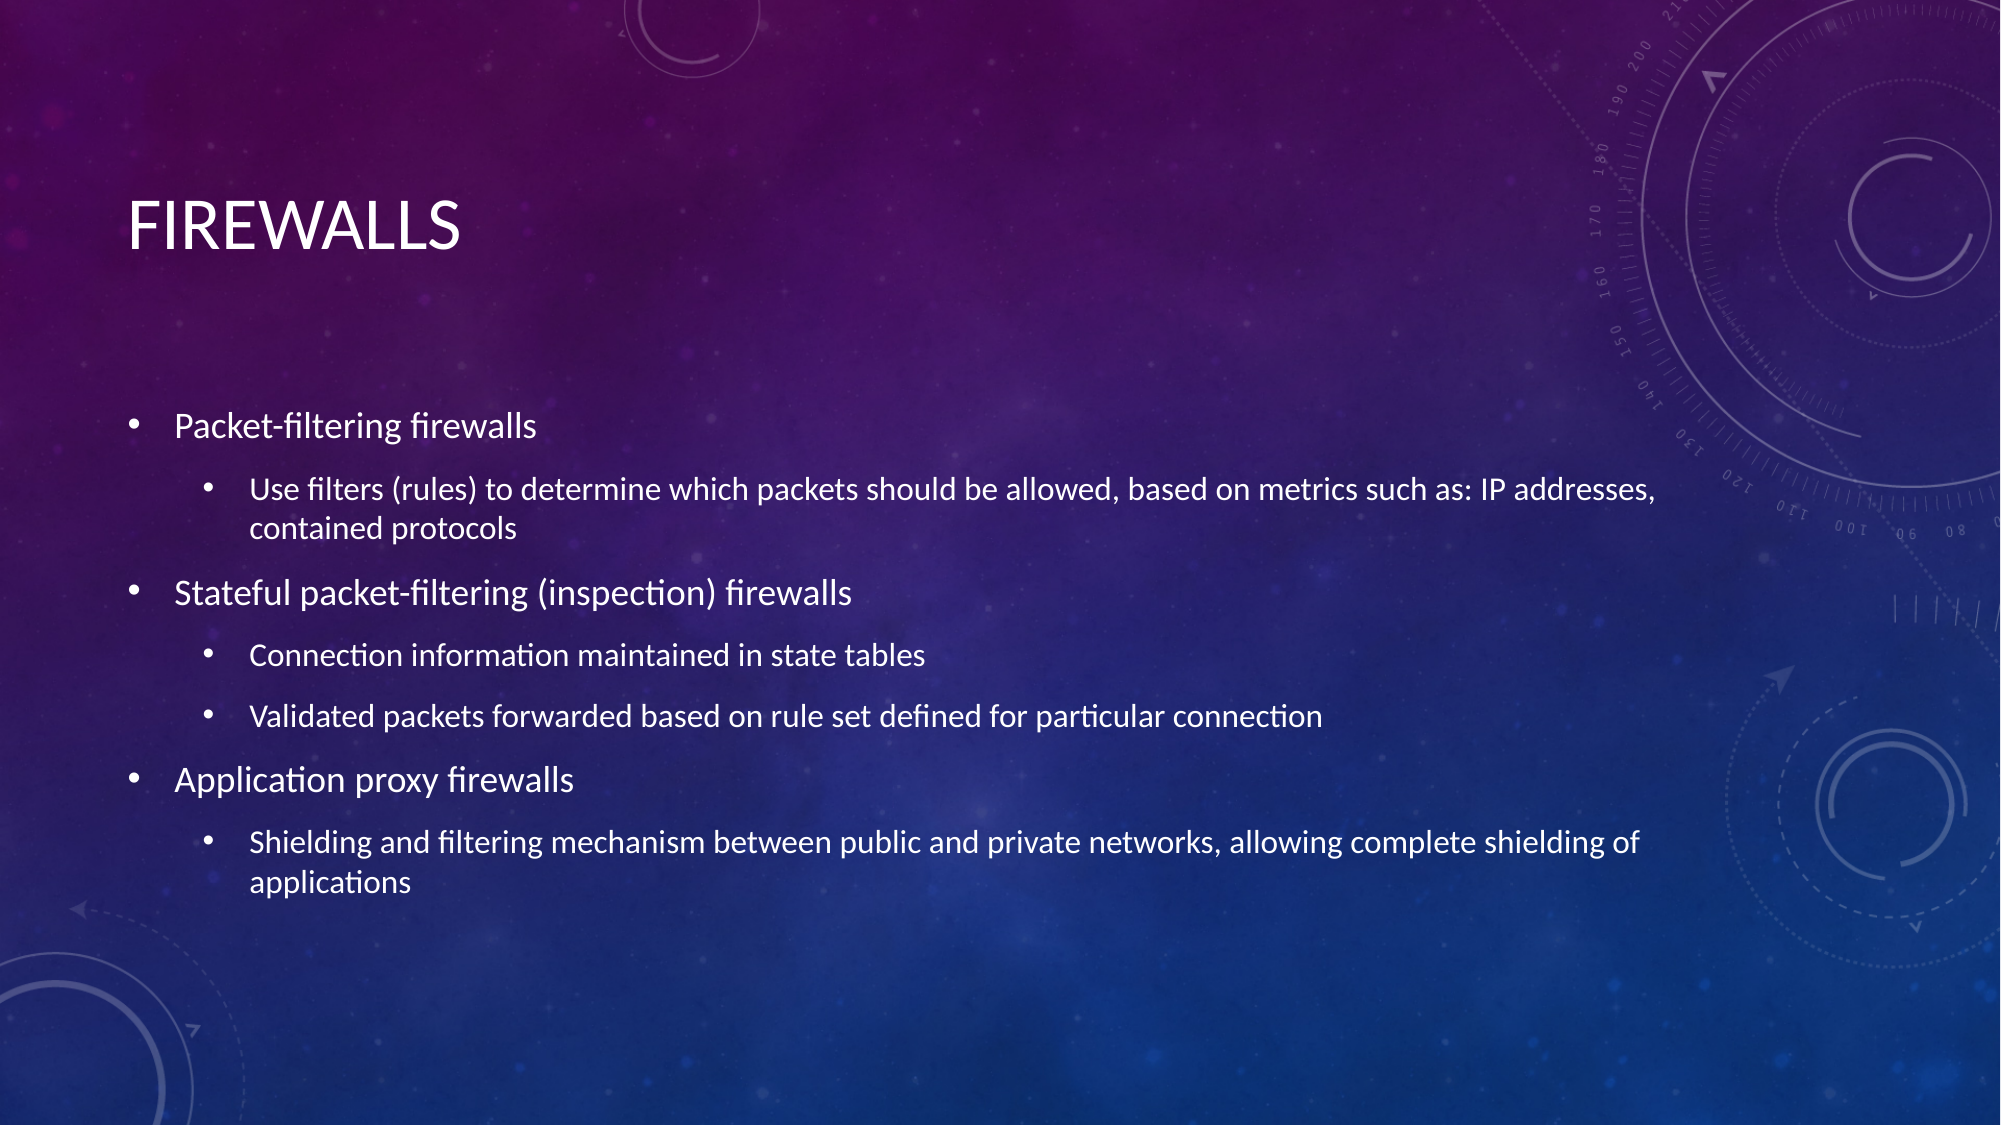

# Firewalls
Packet-filtering firewalls
Use filters (rules) to determine which packets should be allowed, based on metrics such as: IP addresses, contained protocols
Stateful packet-filtering (inspection) firewalls
Connection information maintained in state tables
Validated packets forwarded based on rule set defined for particular connection
Application proxy firewalls
Shielding and filtering mechanism between public and private networks, allowing complete shielding of applications